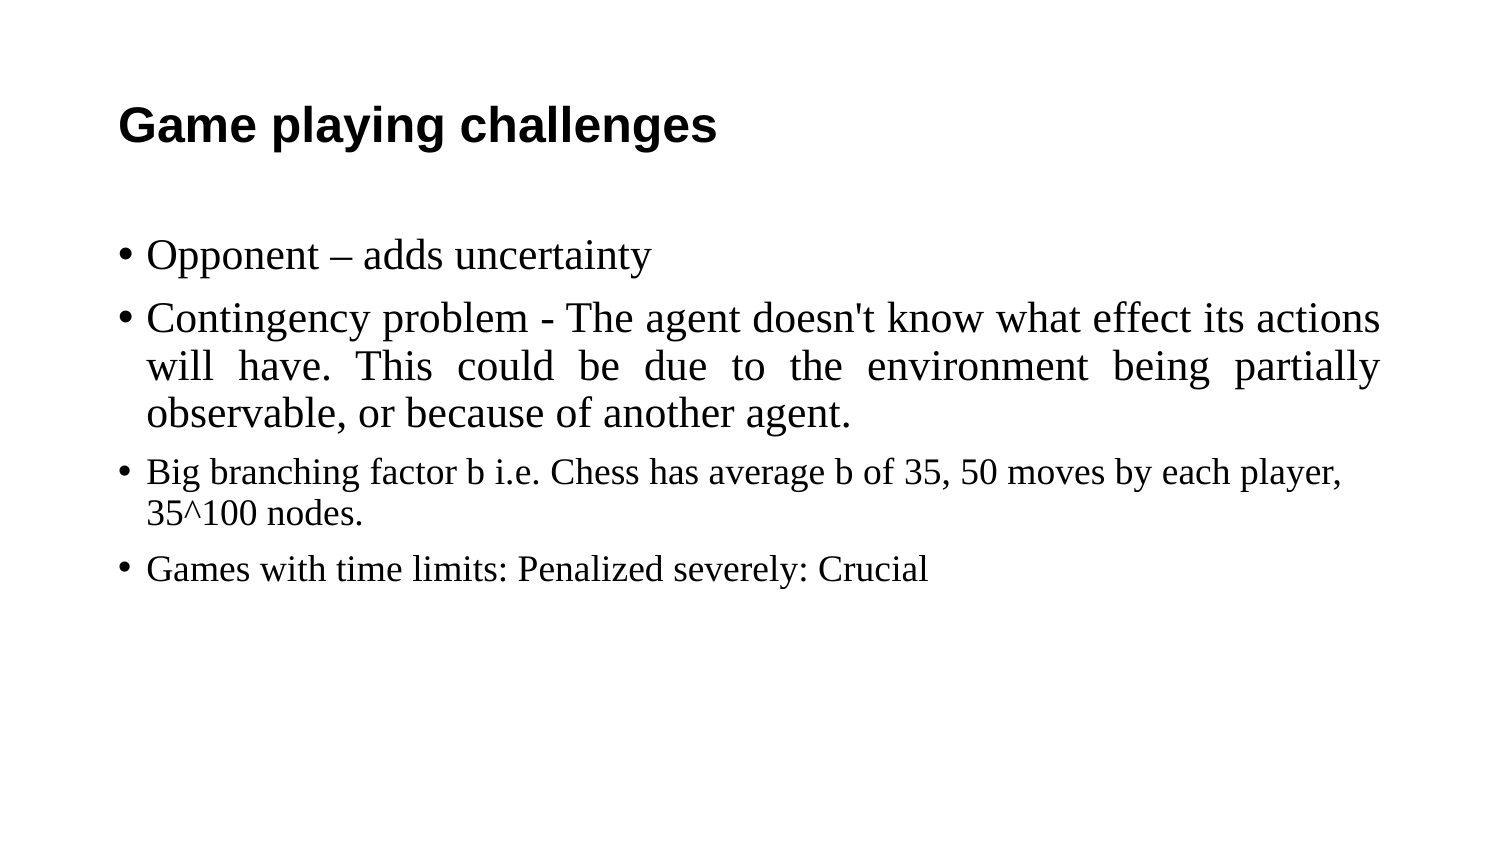

# Game playing challenges
Opponent – adds uncertainty
Contingency problem - The agent doesn't know what effect its actions will have. This could be due to the environment being partially observable, or because of another agent.
Big branching factor b i.e. Chess has average b of 35, 50 moves by each player, 35^100 nodes.
Games with time limits: Penalized severely: Crucial